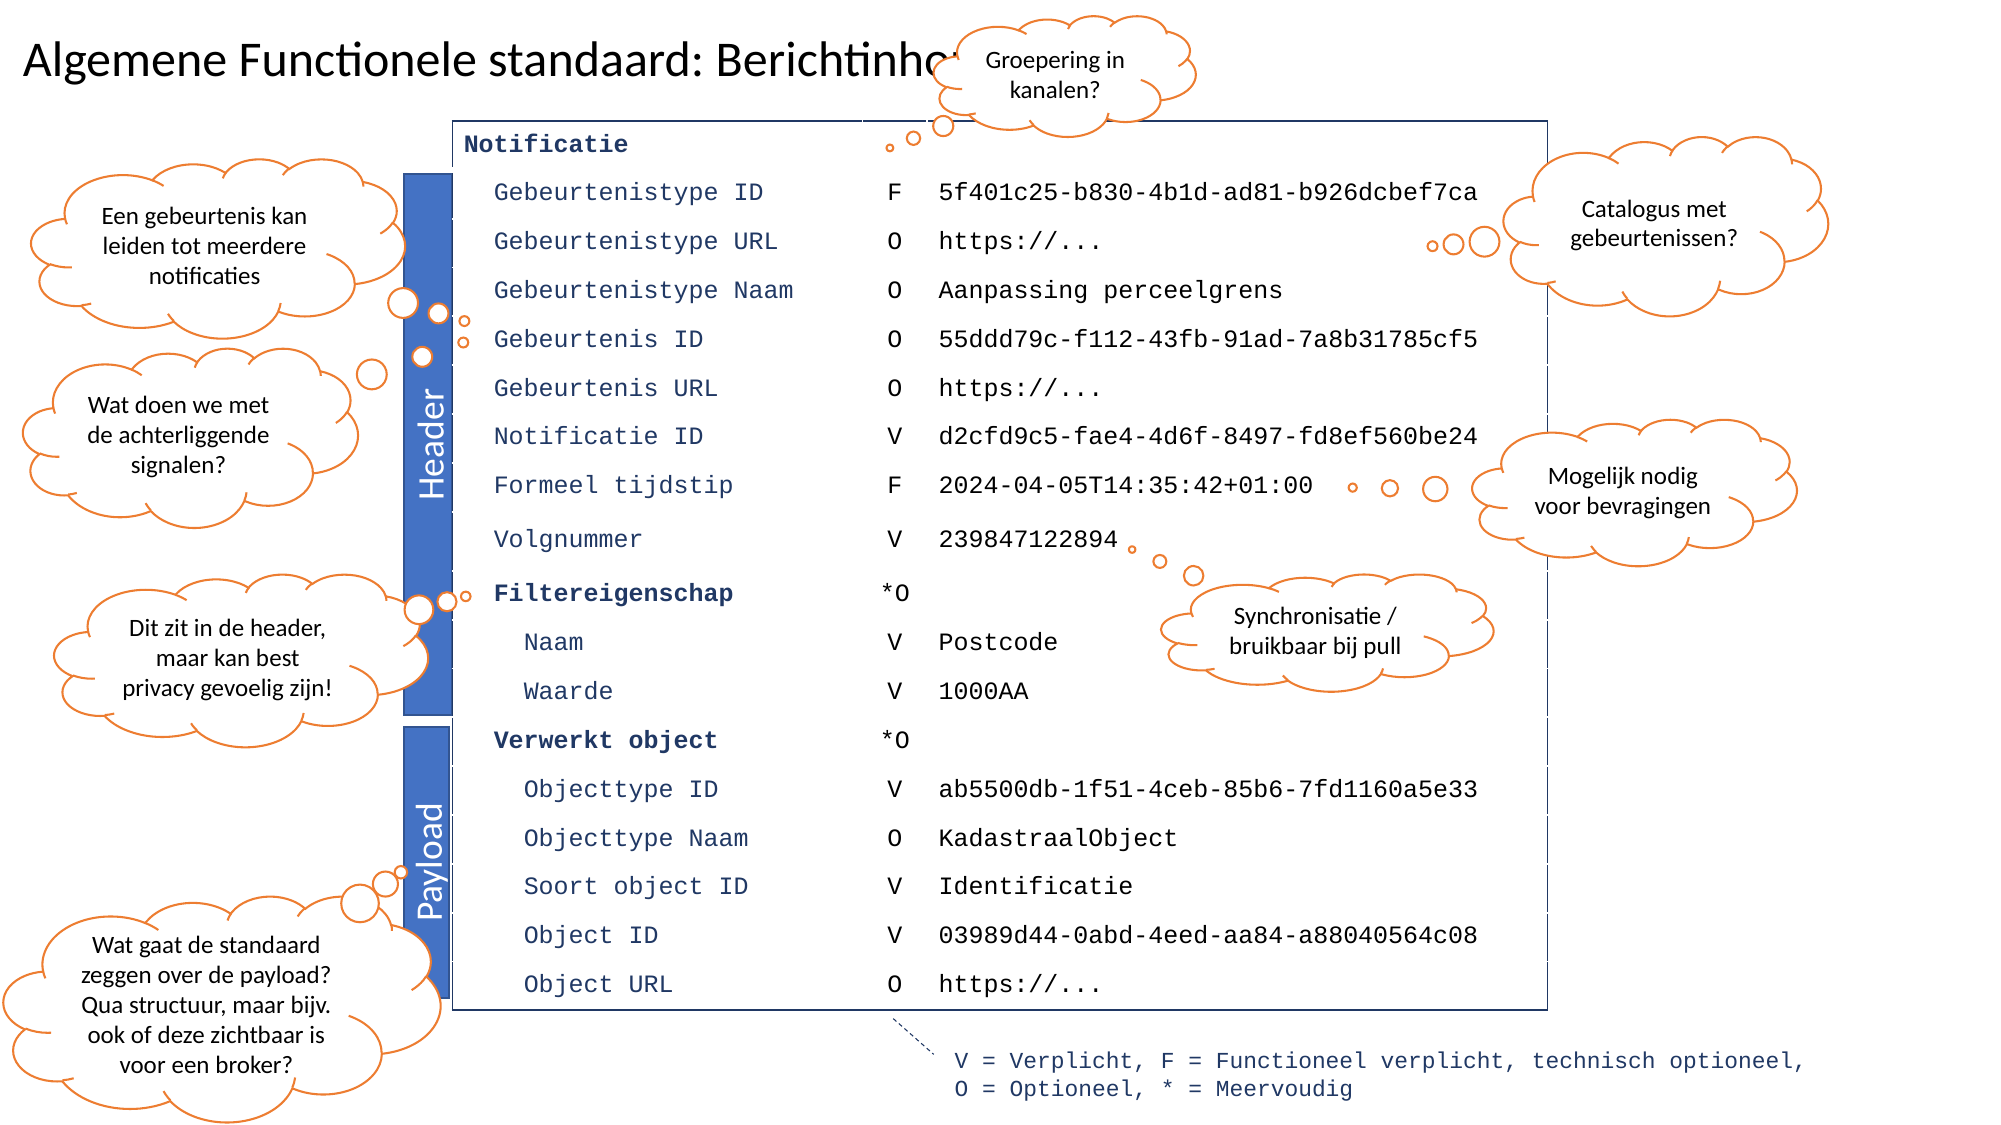

Algemene Functionele standaard: Berichtinhoud
Groepering in kanalen?
| Notificatie |  |  |
| --- | --- | --- |
| Gebeurtenistype ID | F | 5f401c25-b830-4b1d-ad81-b926dcbef7ca |
| Gebeurtenistype URL | O | https://... |
| Gebeurtenistype Naam | O | Aanpassing perceelgrens |
| Gebeurtenis ID | O | 55ddd79c-f112-43fb-91ad-7a8b31785cf5 |
| Gebeurtenis URL | O | https://... |
| Notificatie ID | V | d2cfd9c5-fae4-4d6f-8497-fd8ef560be24 |
| Formeel tijdstip | F | 2024-04-05T14:35:42+01:00 |
| Volgnummer | V | 239847122894 |
| Filtereigenschap | \*O |  |
| Naam | V | Postcode |
| Waarde | V | 1000AA |
| Verwerkt object | \*O |  |
| Objecttype ID | V | ab5500db-1f51-4ceb-85b6-7fd1160a5e33 |
| Objecttype Naam | O | KadastraalObject |
| Soort object ID | V | Identificatie |
| Object ID | V | 03989d44-0abd-4eed-aa84-a88040564c08 |
| Object URL | O | https://... |
Catalogus met gebeurtenissen?
Een gebeurtenis kan leiden tot meerdere notificaties
Wat doen we met de achterliggende signalen?
Mogelijk nodig voor bevragingen
Header
Dit zit in de header, maar kan best privacy gevoelig zijn!
Synchronisatie / bruikbaar bij pull
Payload
Wat gaat de standaard zeggen over de payload?
Qua structuur, maar bijv. ook of deze zichtbaar is voor een broker?
V = Verplicht, F = Functioneel verplicht, technisch optioneel,
O = Optioneel, * = Meervoudig